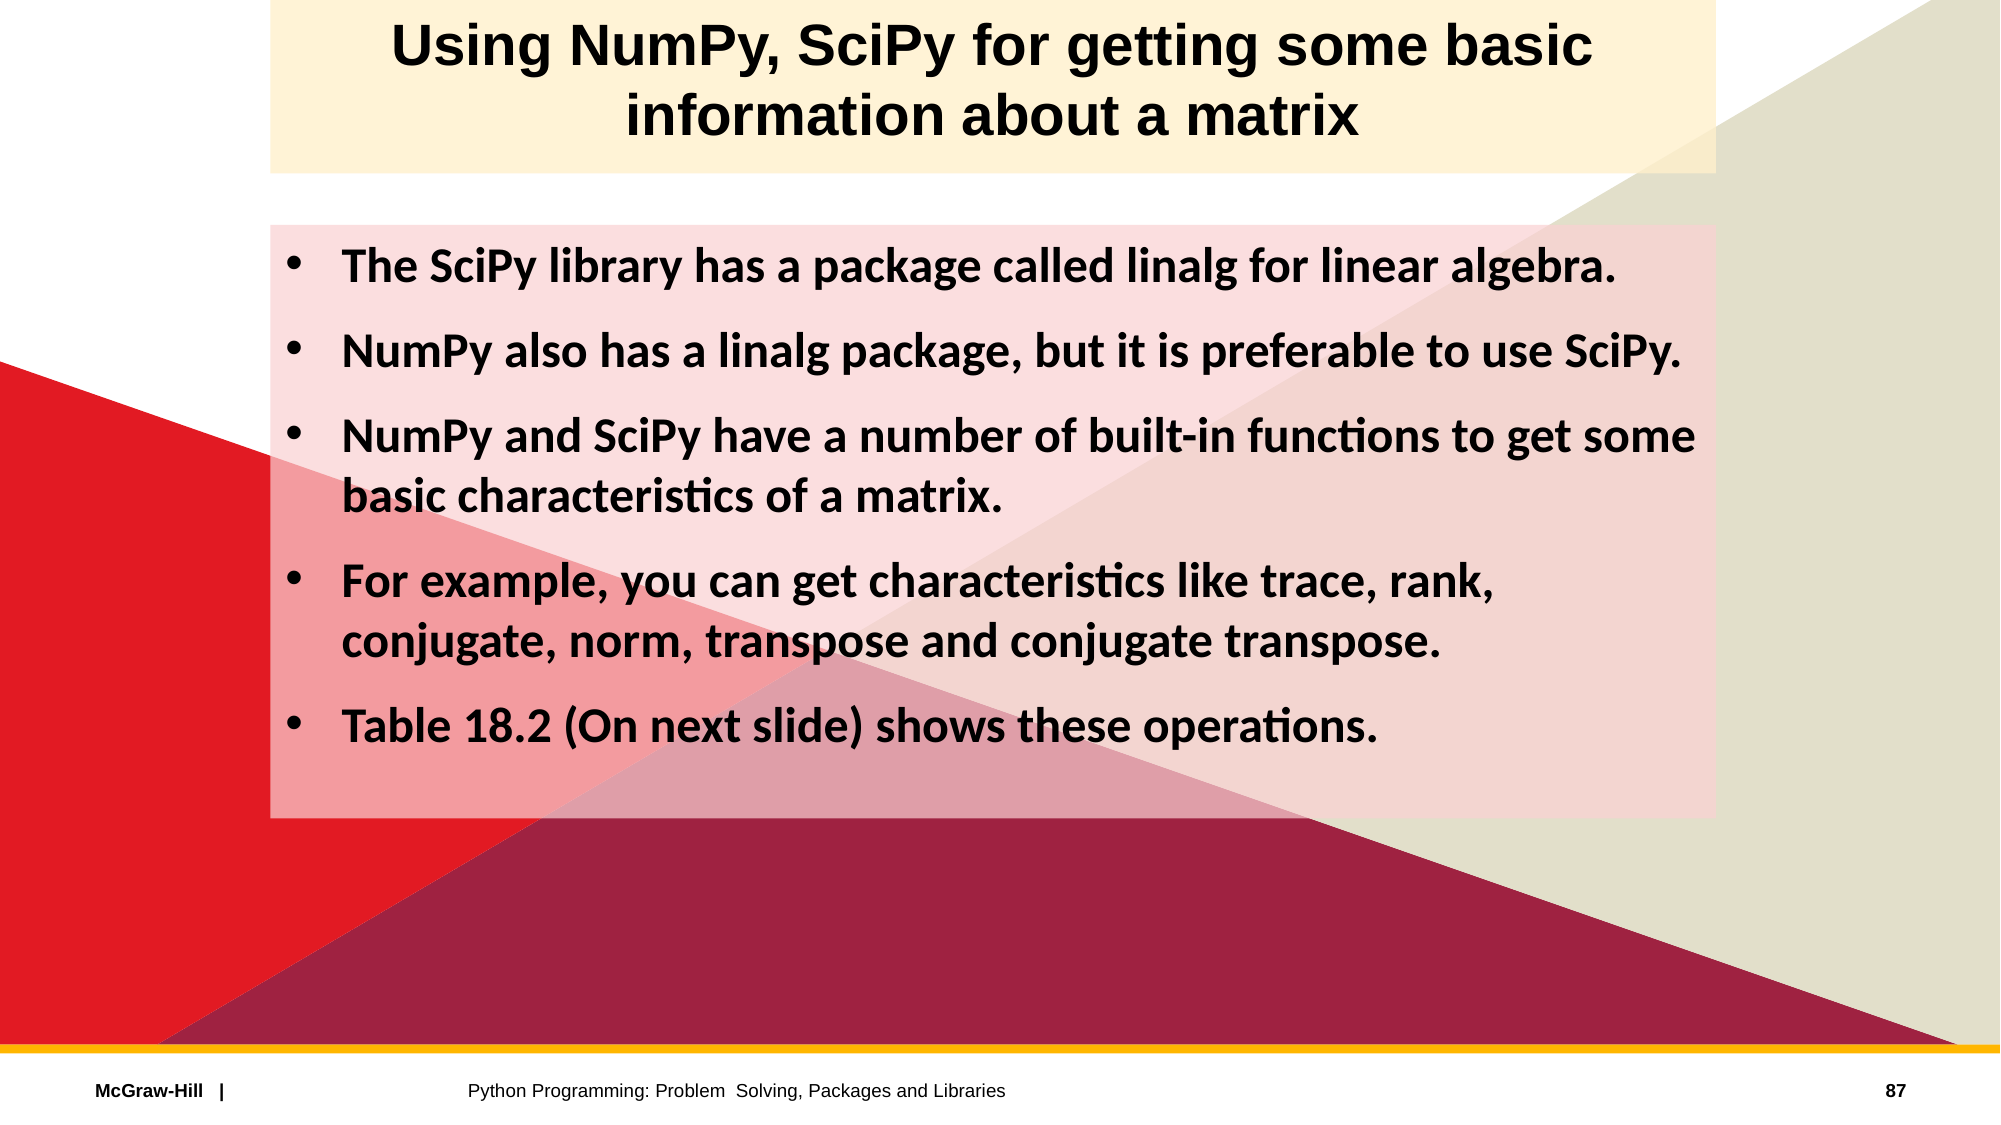

# Using NumPy, SciPy for getting some basic information about a matrix
The SciPy library has a package called linalg for linear algebra.
NumPy also has a linalg package, but it is preferable to use SciPy.
NumPy and SciPy have a number of built-in functions to get some basic characteristics of a matrix.
For example, you can get characteristics like trace, rank, conjugate, norm, transpose and conjugate transpose.
Table 18.2 (On next slide) shows these operations.

87
Python Programming: Problem  Solving, Packages and Libraries